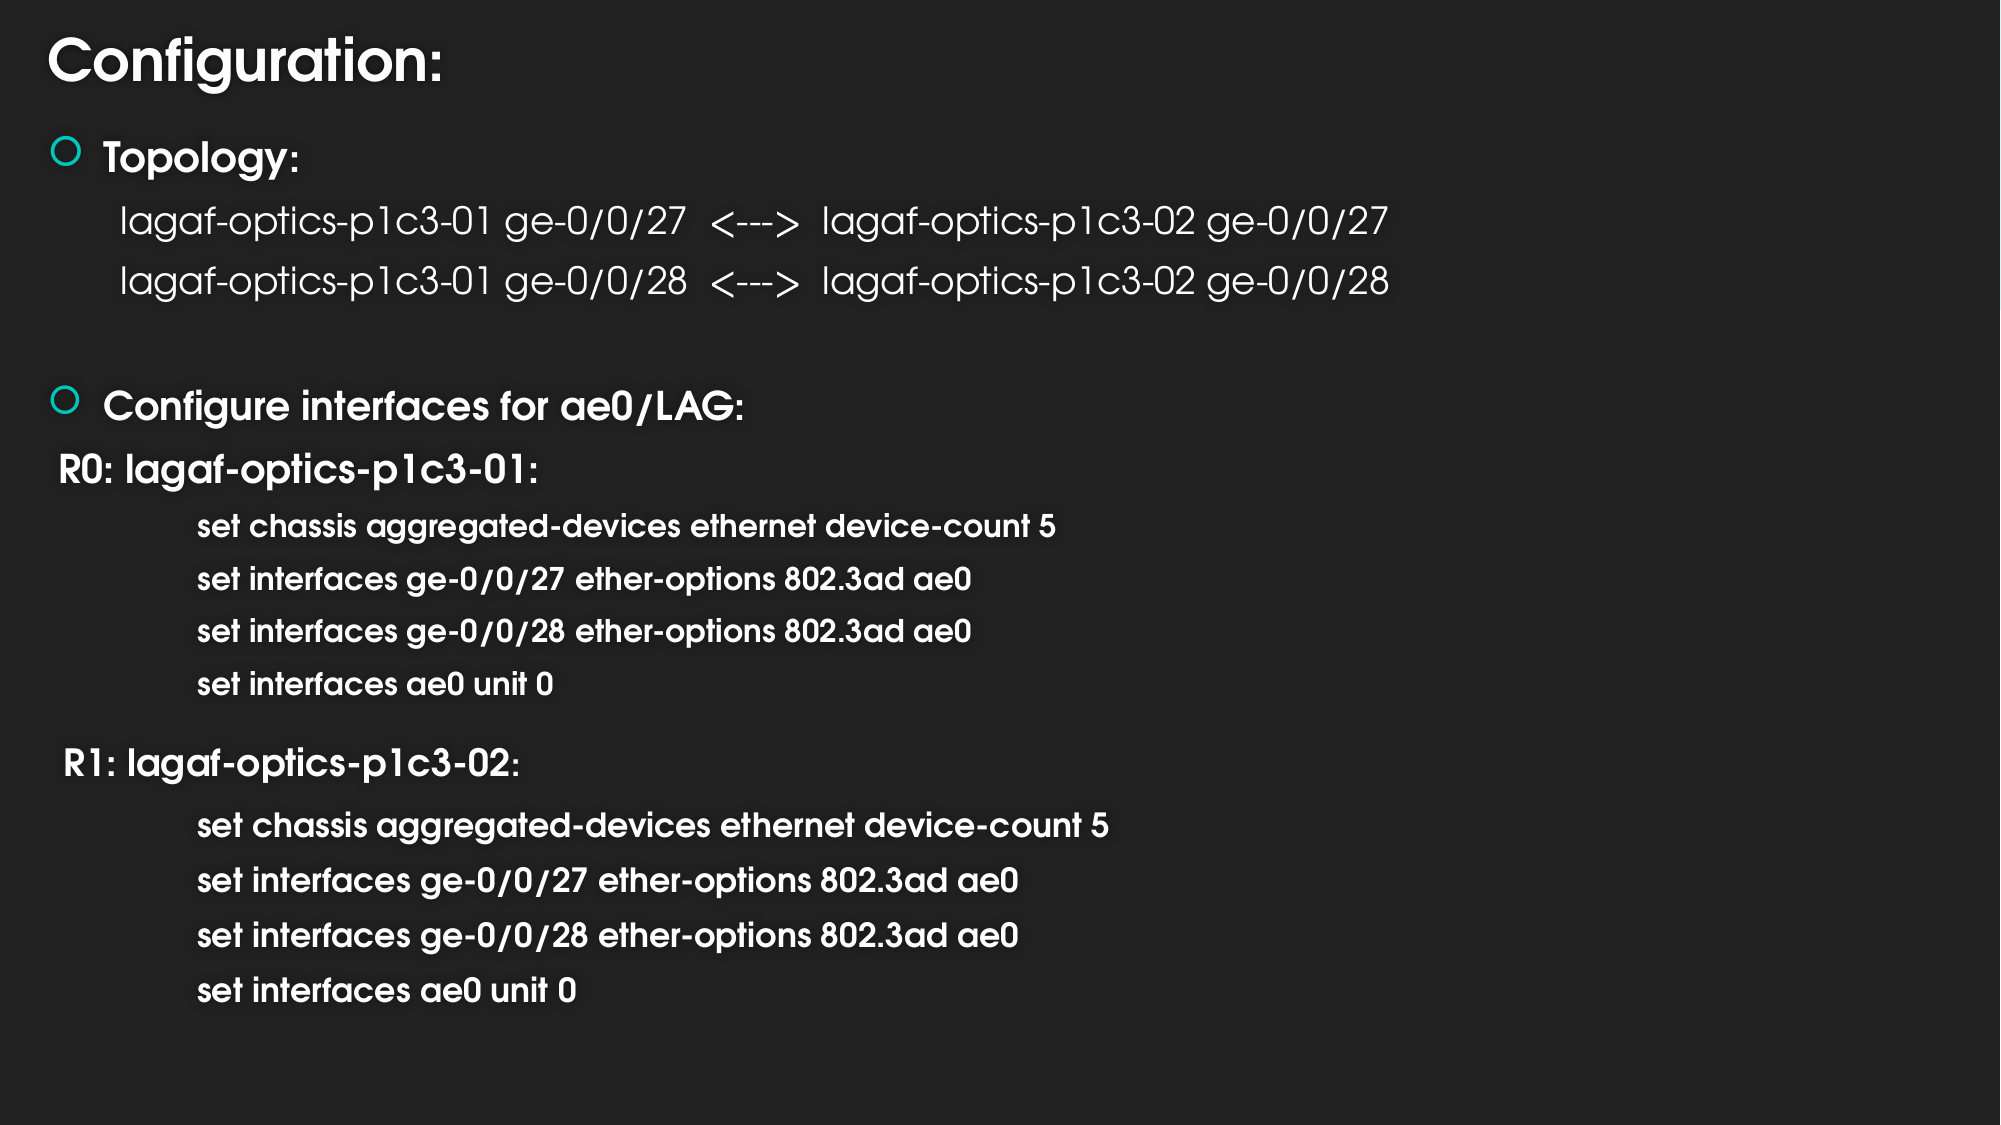

# Configuration:
Topology:
       lagaf-optics-p1c3-01 ge-0/0/27  <--->  lagaf-optics-p1c3-02 ge-0/0/27
       lagaf-optics-p1c3-01 ge-0/0/28  <--->  lagaf-optics-p1c3-02 ge-0/0/28

Configure interfaces for ae0/LAG:
 R0: lagaf-optics-p1c3-01:
	set chassis aggregated-devices ethernet device-count 5
 	set interfaces ge-0/0/27 ether-options 802.3ad ae0
 	set interfaces ge-0/0/28 ether-options 802.3ad ae0
 	set interfaces ae0 unit 0
 R1: lagaf-optics-p1c3-02:
	set chassis aggregated-devices ethernet device-count 5
 	set interfaces ge-0/0/27 ether-options 802.3ad ae0
 	set interfaces ge-0/0/28 ether-options 802.3ad ae0
 	set interfaces ae0 unit 0